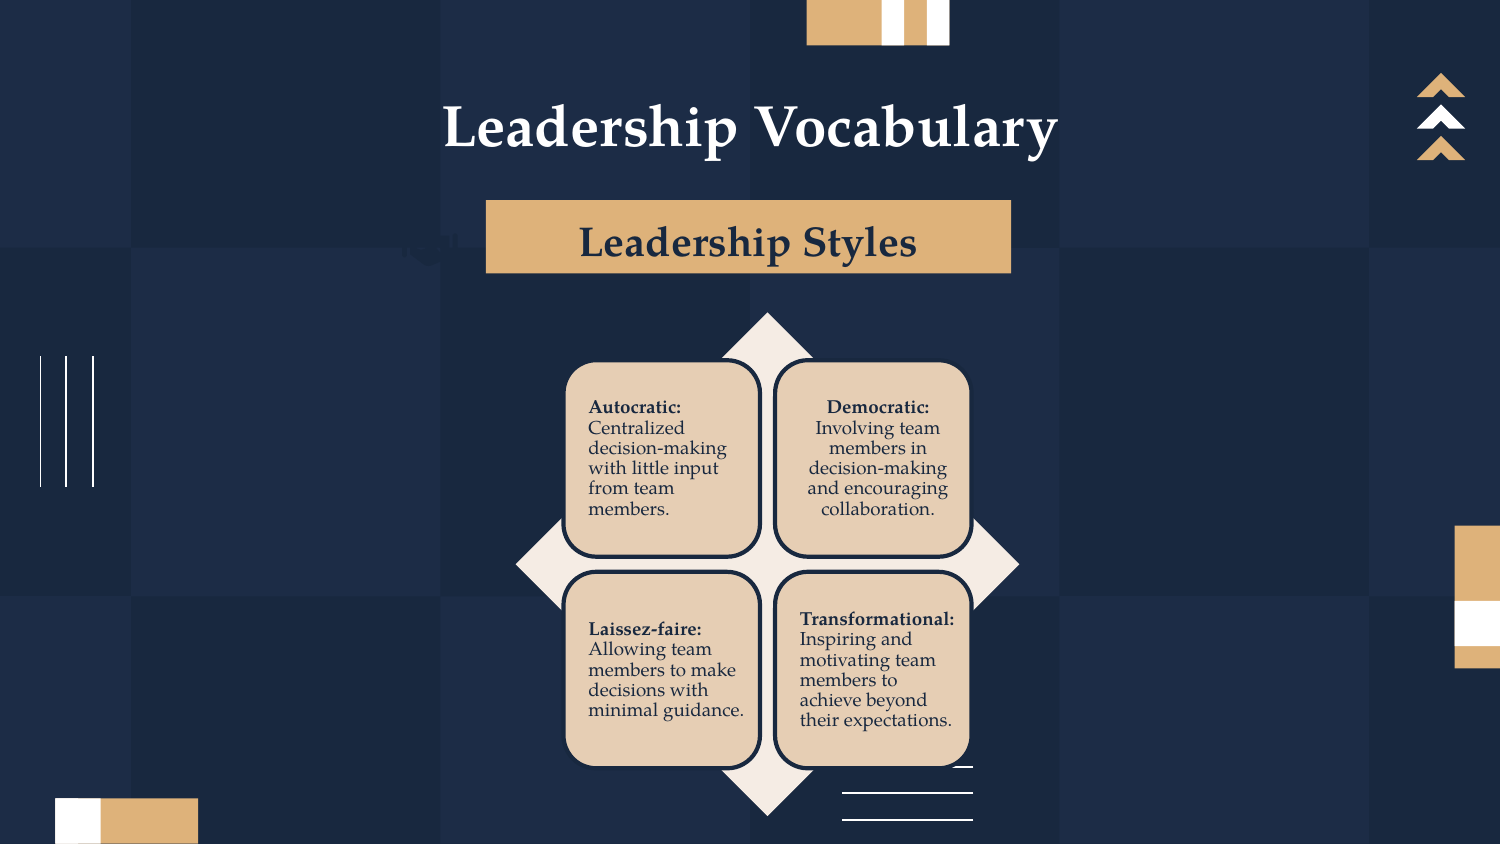

# Leadership Vocabulary
Leadership Styles

Autocratic: Centralized decision-making with little input from team members.
Democratic: Involving team members in decision-making and encouraging collaboration.
Laissez-faire: Allowing team members to make decisions with minimal guidance.
Transformational: Inspiring and motivating team members to achieve beyond their expectations.